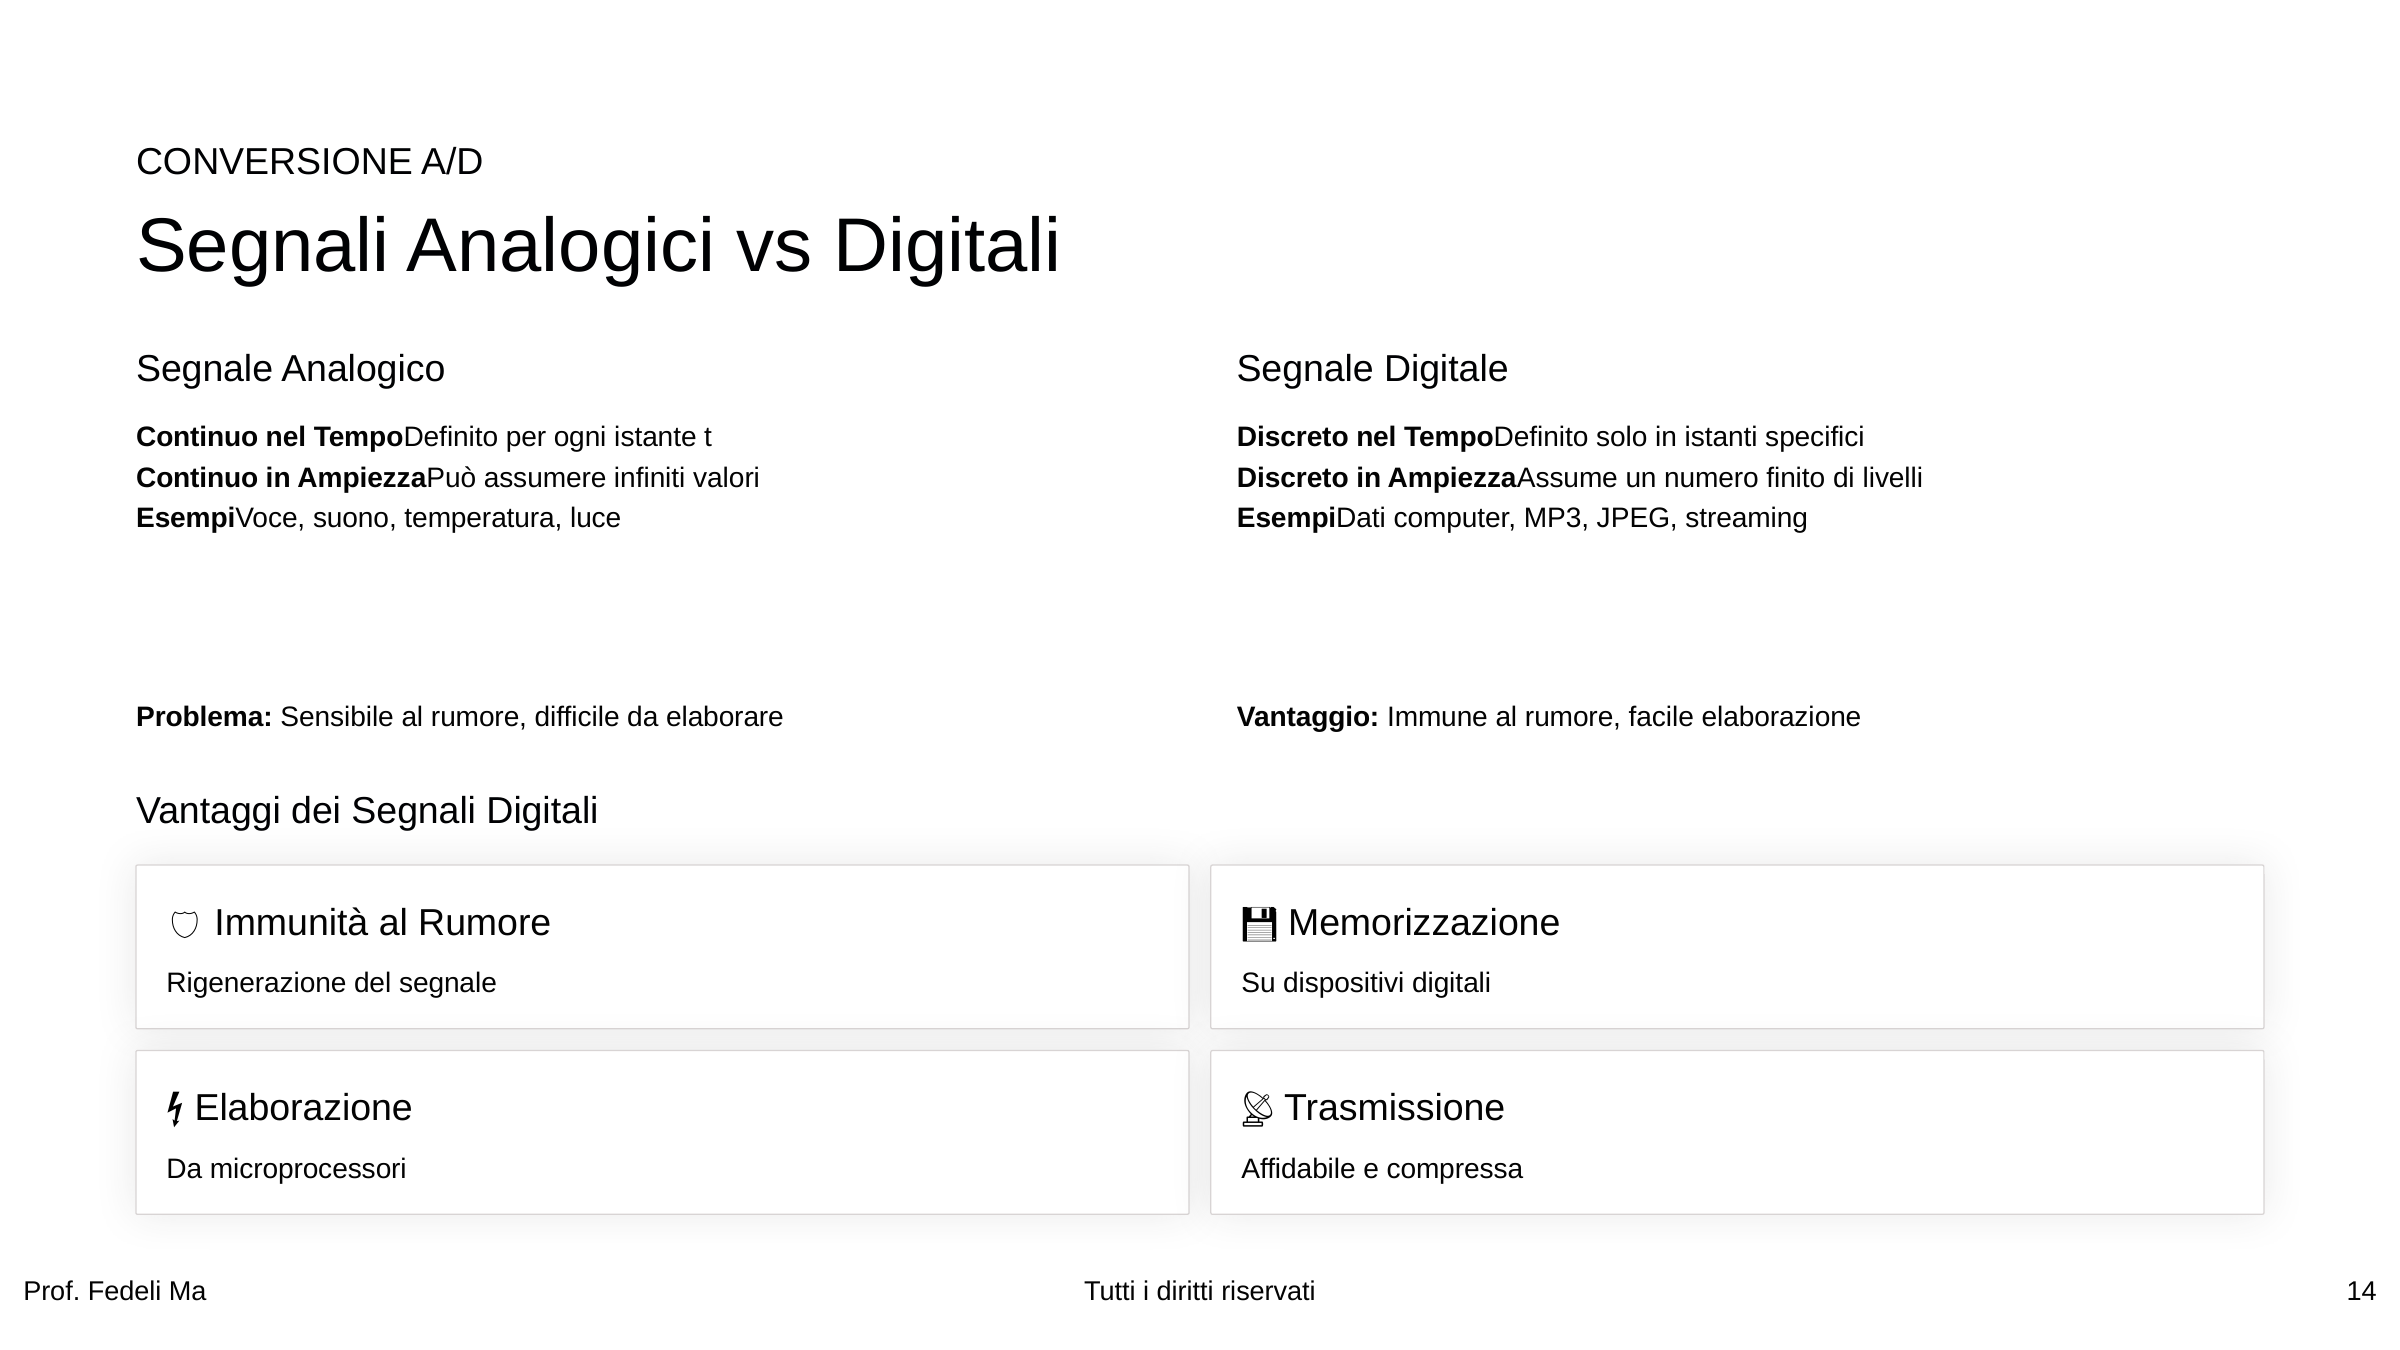

CONVERSIONE A/D
Segnali Analogici vs Digitali
Segnale Analogico
Segnale Digitale
Continuo nel TempoDefinito per ogni istante t
Continuo in AmpiezzaPuò assumere infiniti valori
EsempiVoce, suono, temperatura, luce
Discreto nel TempoDefinito solo in istanti specifici
Discreto in AmpiezzaAssume un numero finito di livelli
EsempiDati computer, MP3, JPEG, streaming
Problema: Sensibile al rumore, difficile da elaborare
Vantaggio: Immune al rumore, facile elaborazione
Vantaggi dei Segnali Digitali

🛡️ Immunità al Rumore
💾 Memorizzazione
Rigenerazione del segnale
Su dispositivi digitali

⚡ Elaborazione
📡 Trasmissione
Da microprocessori
Affidabile e compressa
Prof. Fedeli Ma
Tutti i diritti riservati
14